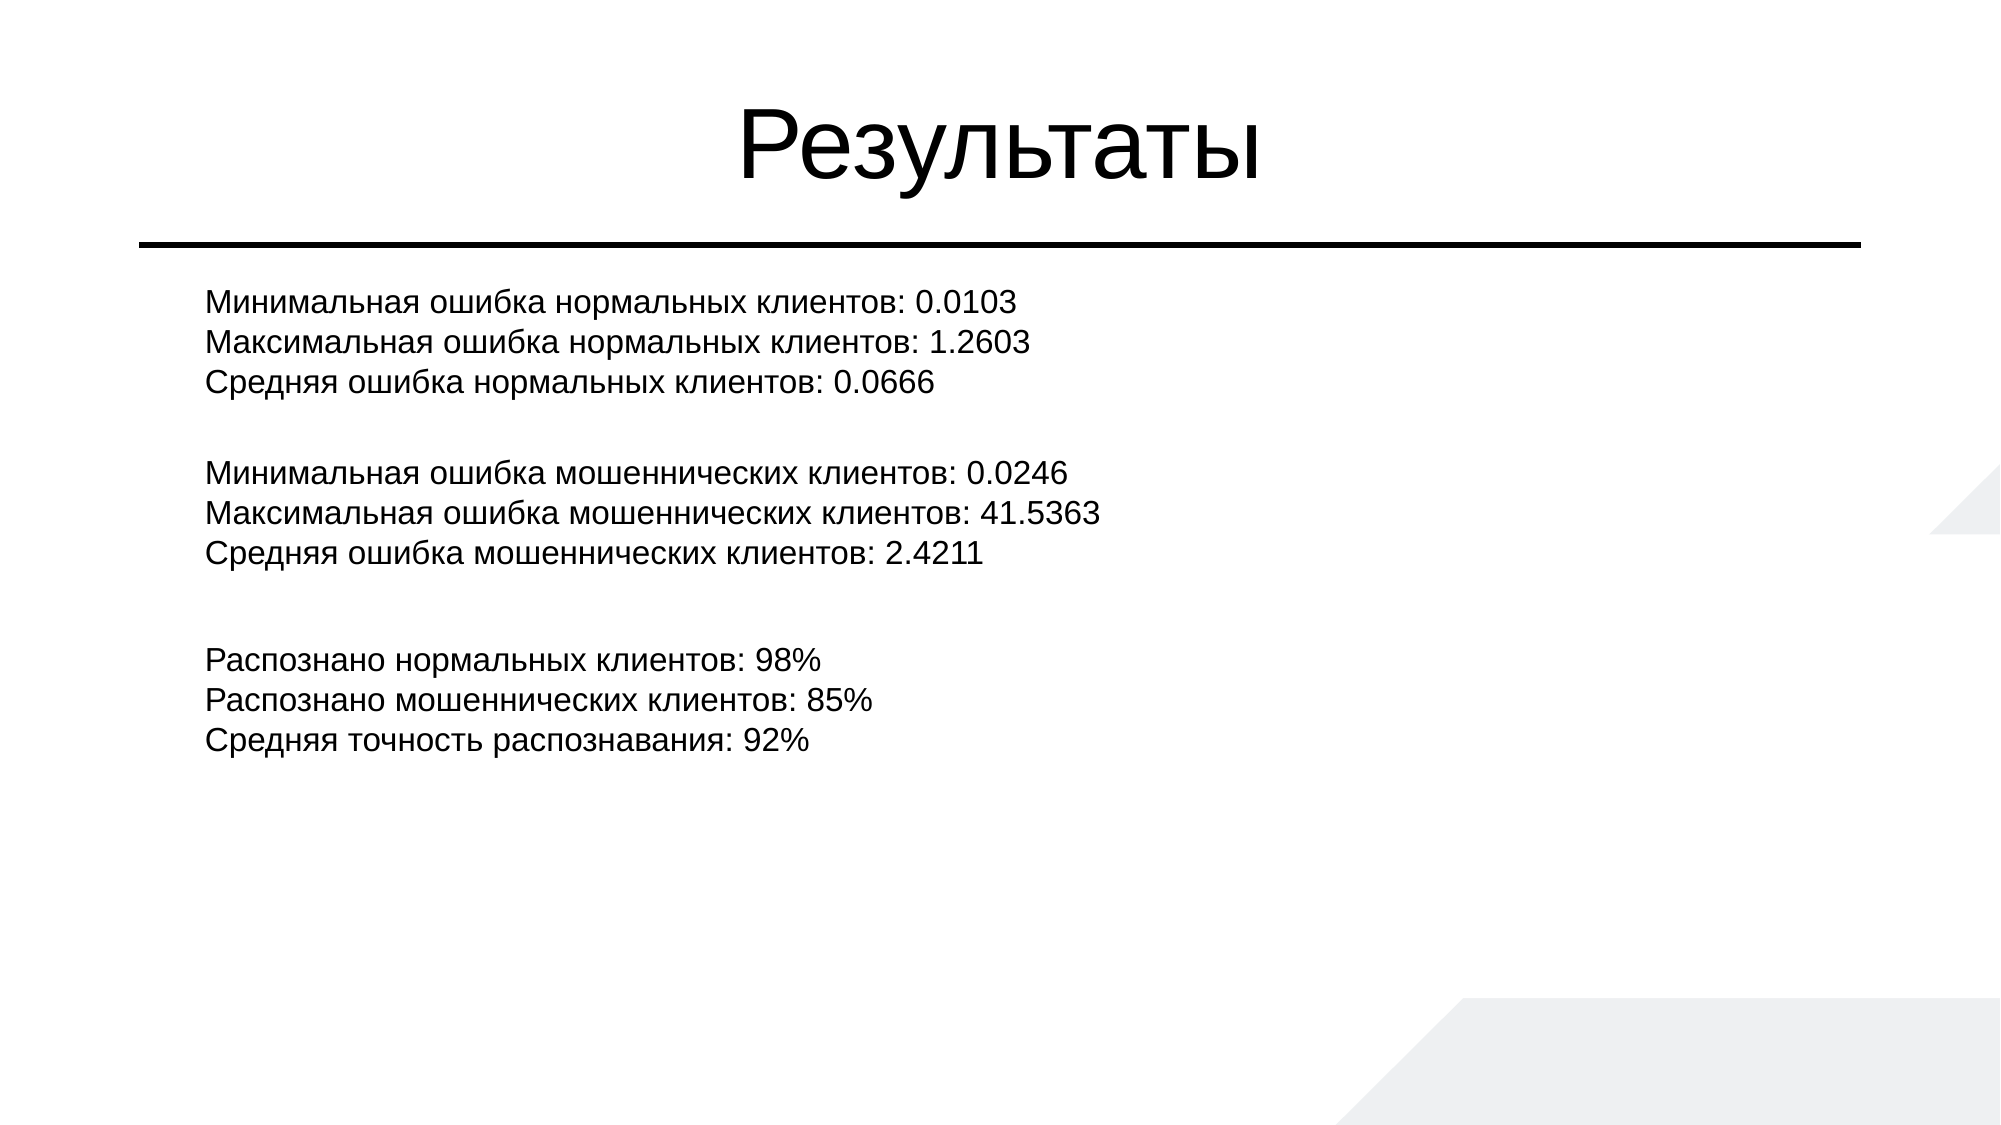

# Результаты
Минимальная ошибка нормальных клиентов: 0.0103
Максимальная ошибка нормальных клиентов: 1.2603
Средняя ошибка нормальных клиентов: 0.0666
Минимальная ошибка мошеннических клиентов: 0.0246
Максимальная ошибка мошеннических клиентов: 41.5363
Средняя ошибка мошеннических клиентов: 2.4211

Распознано нормальных клиентов: 98%
Распознано мошеннических клиентов: 85%
Средняя точность распознавания: 92%